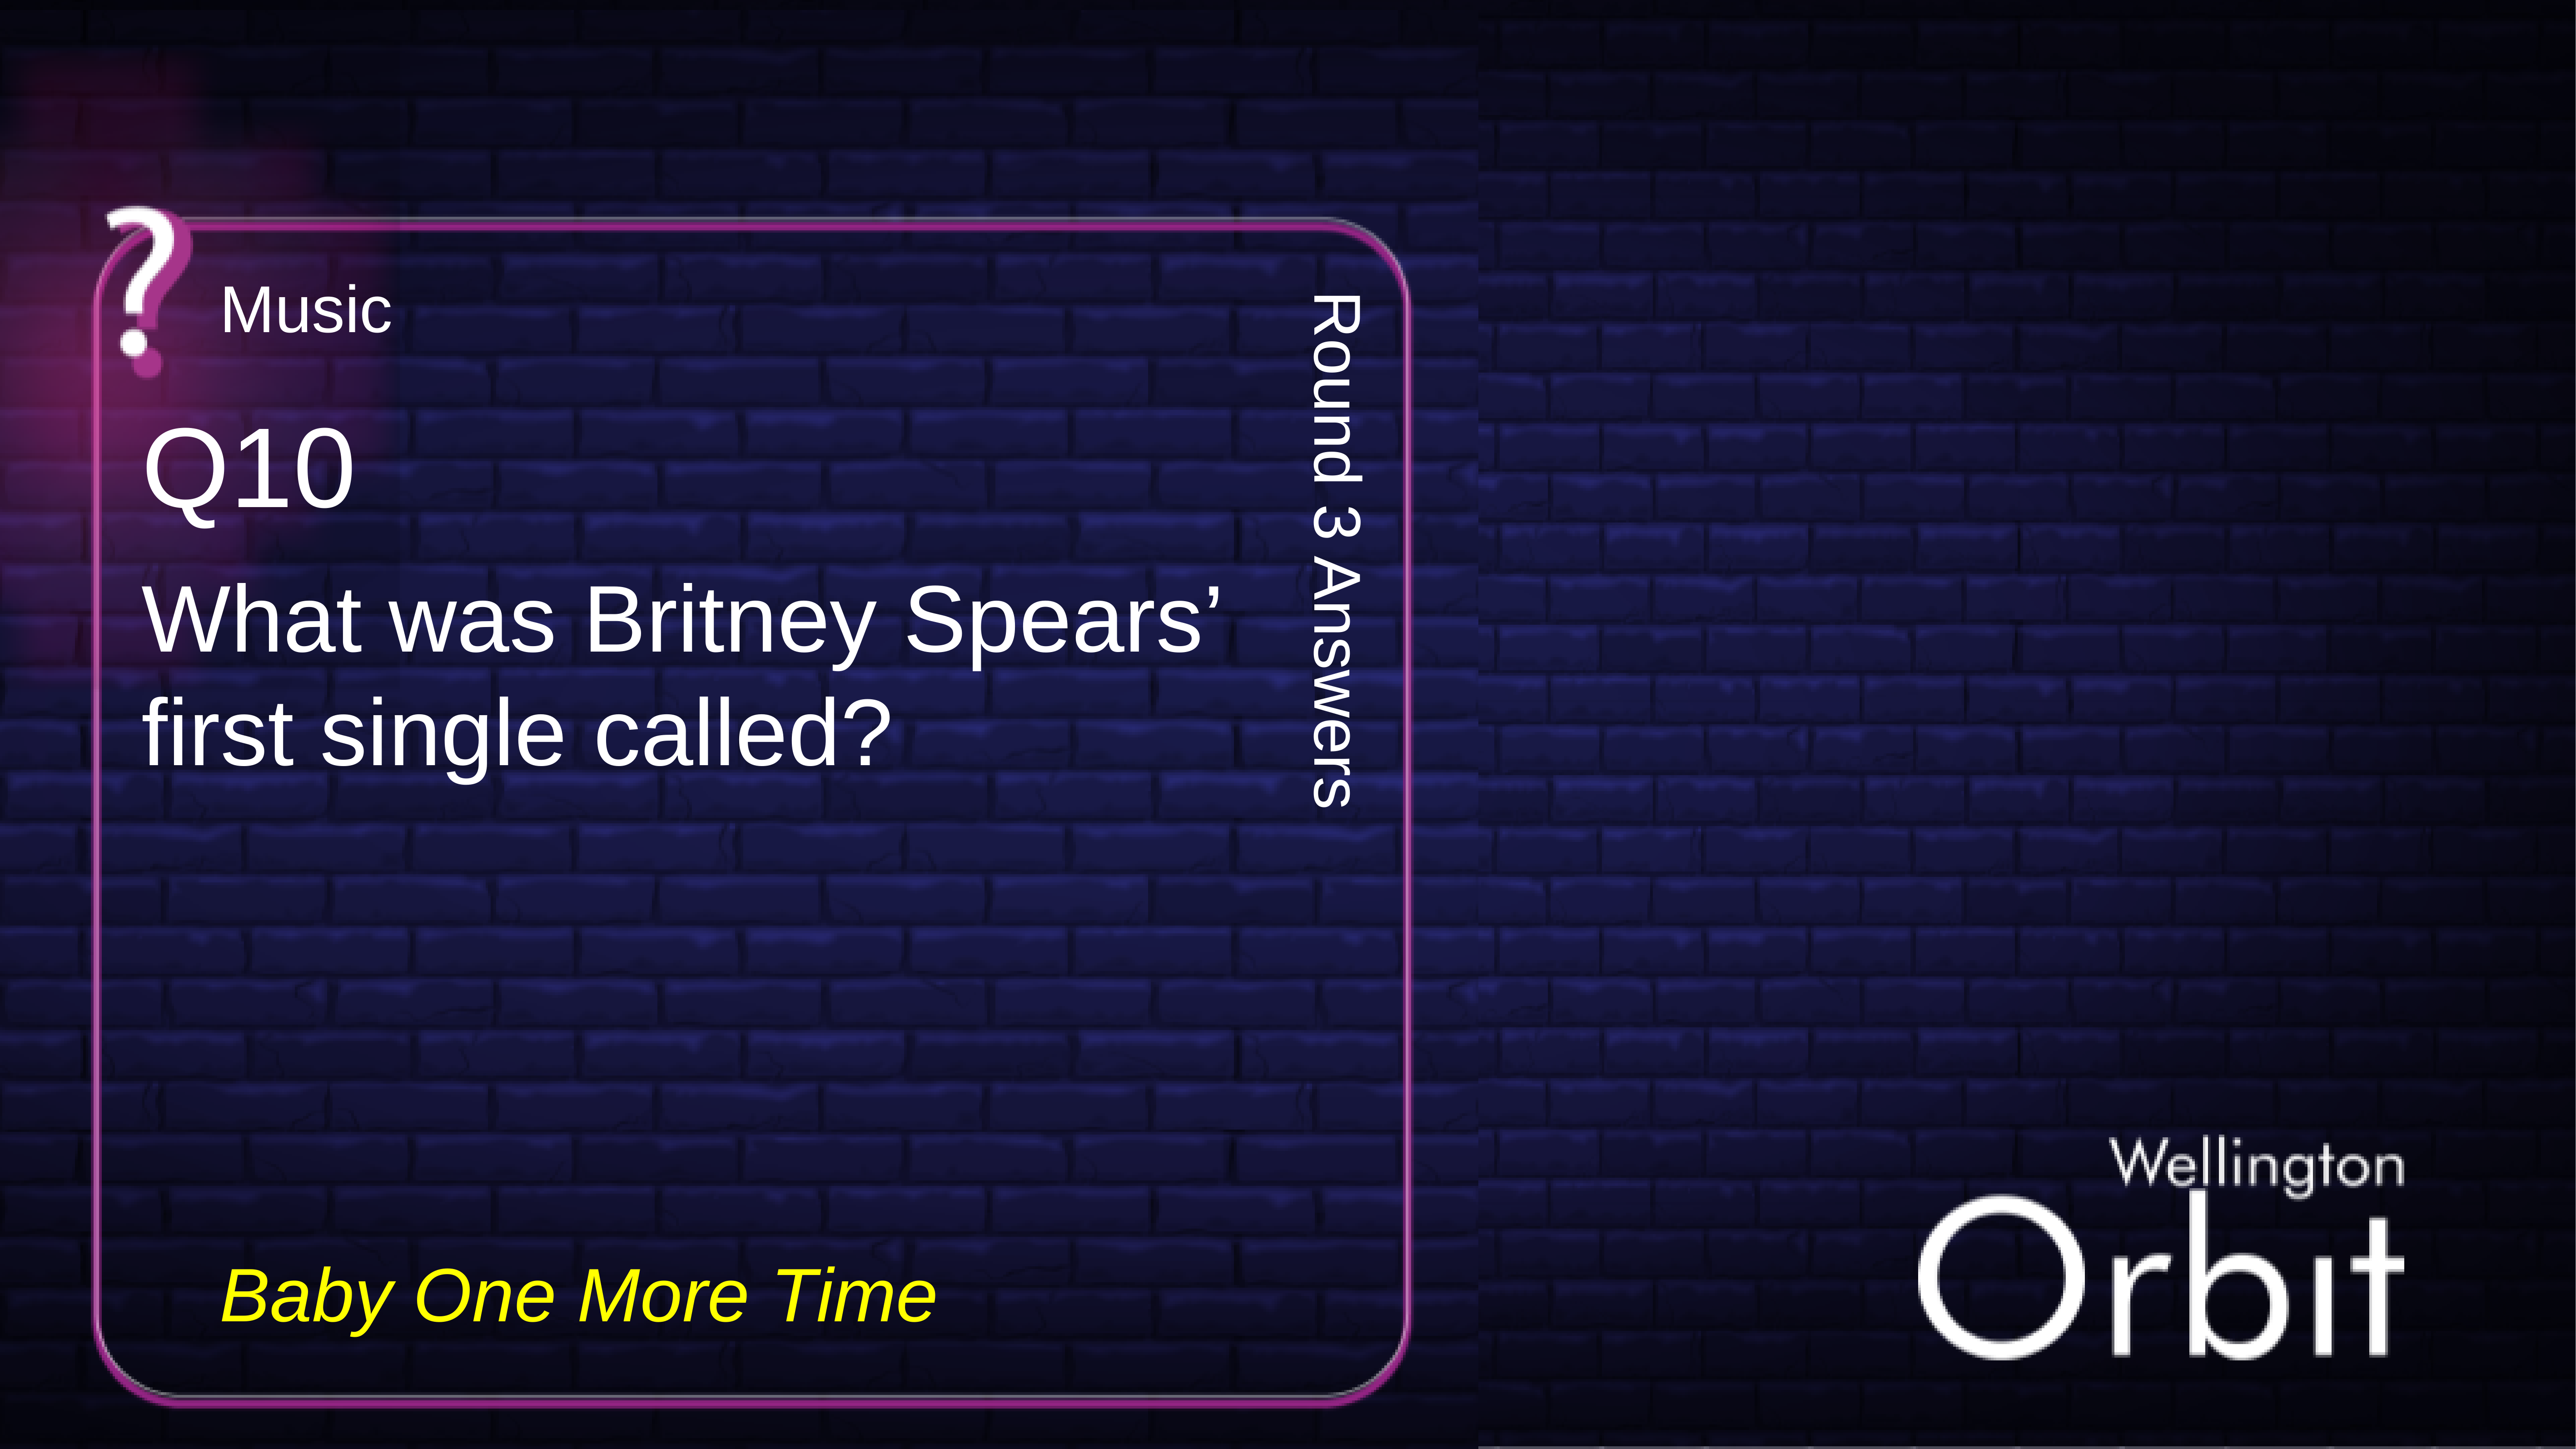

Music
Q10
Round 3 Answers
What was Britney Spears’ first single called?
Baby One More Time